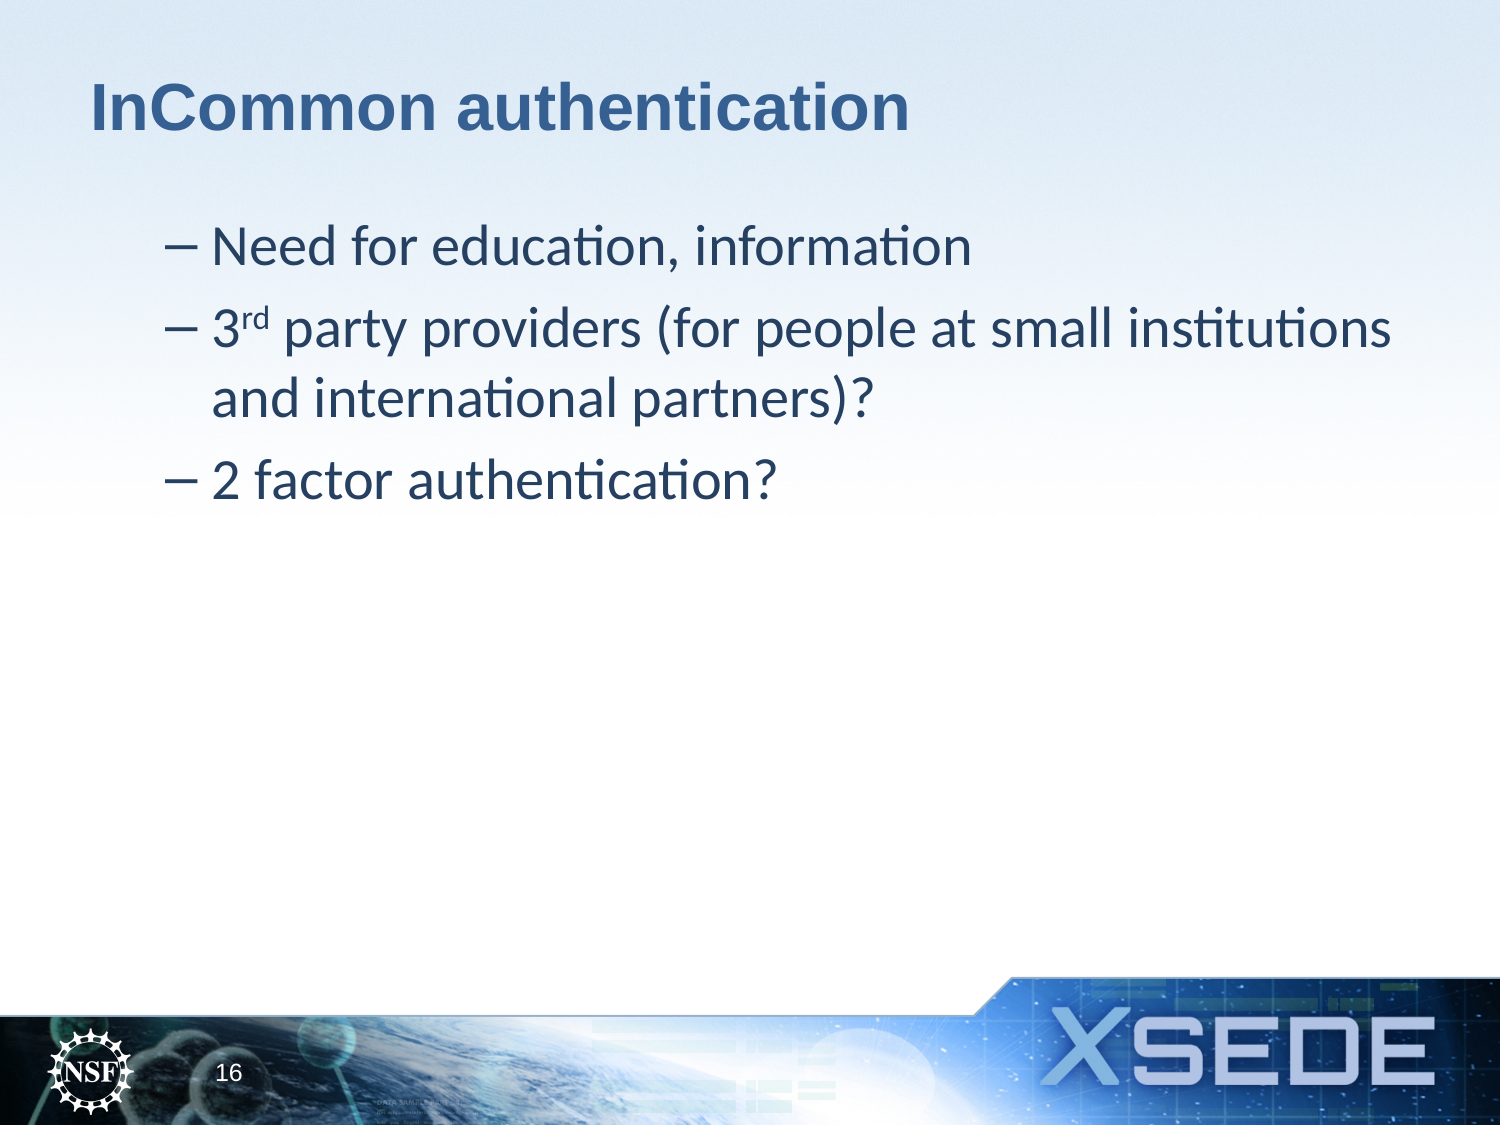

# InCommon authentication
Need for education, information
3rd party providers (for people at small institutions and international partners)?
2 factor authentication?

16